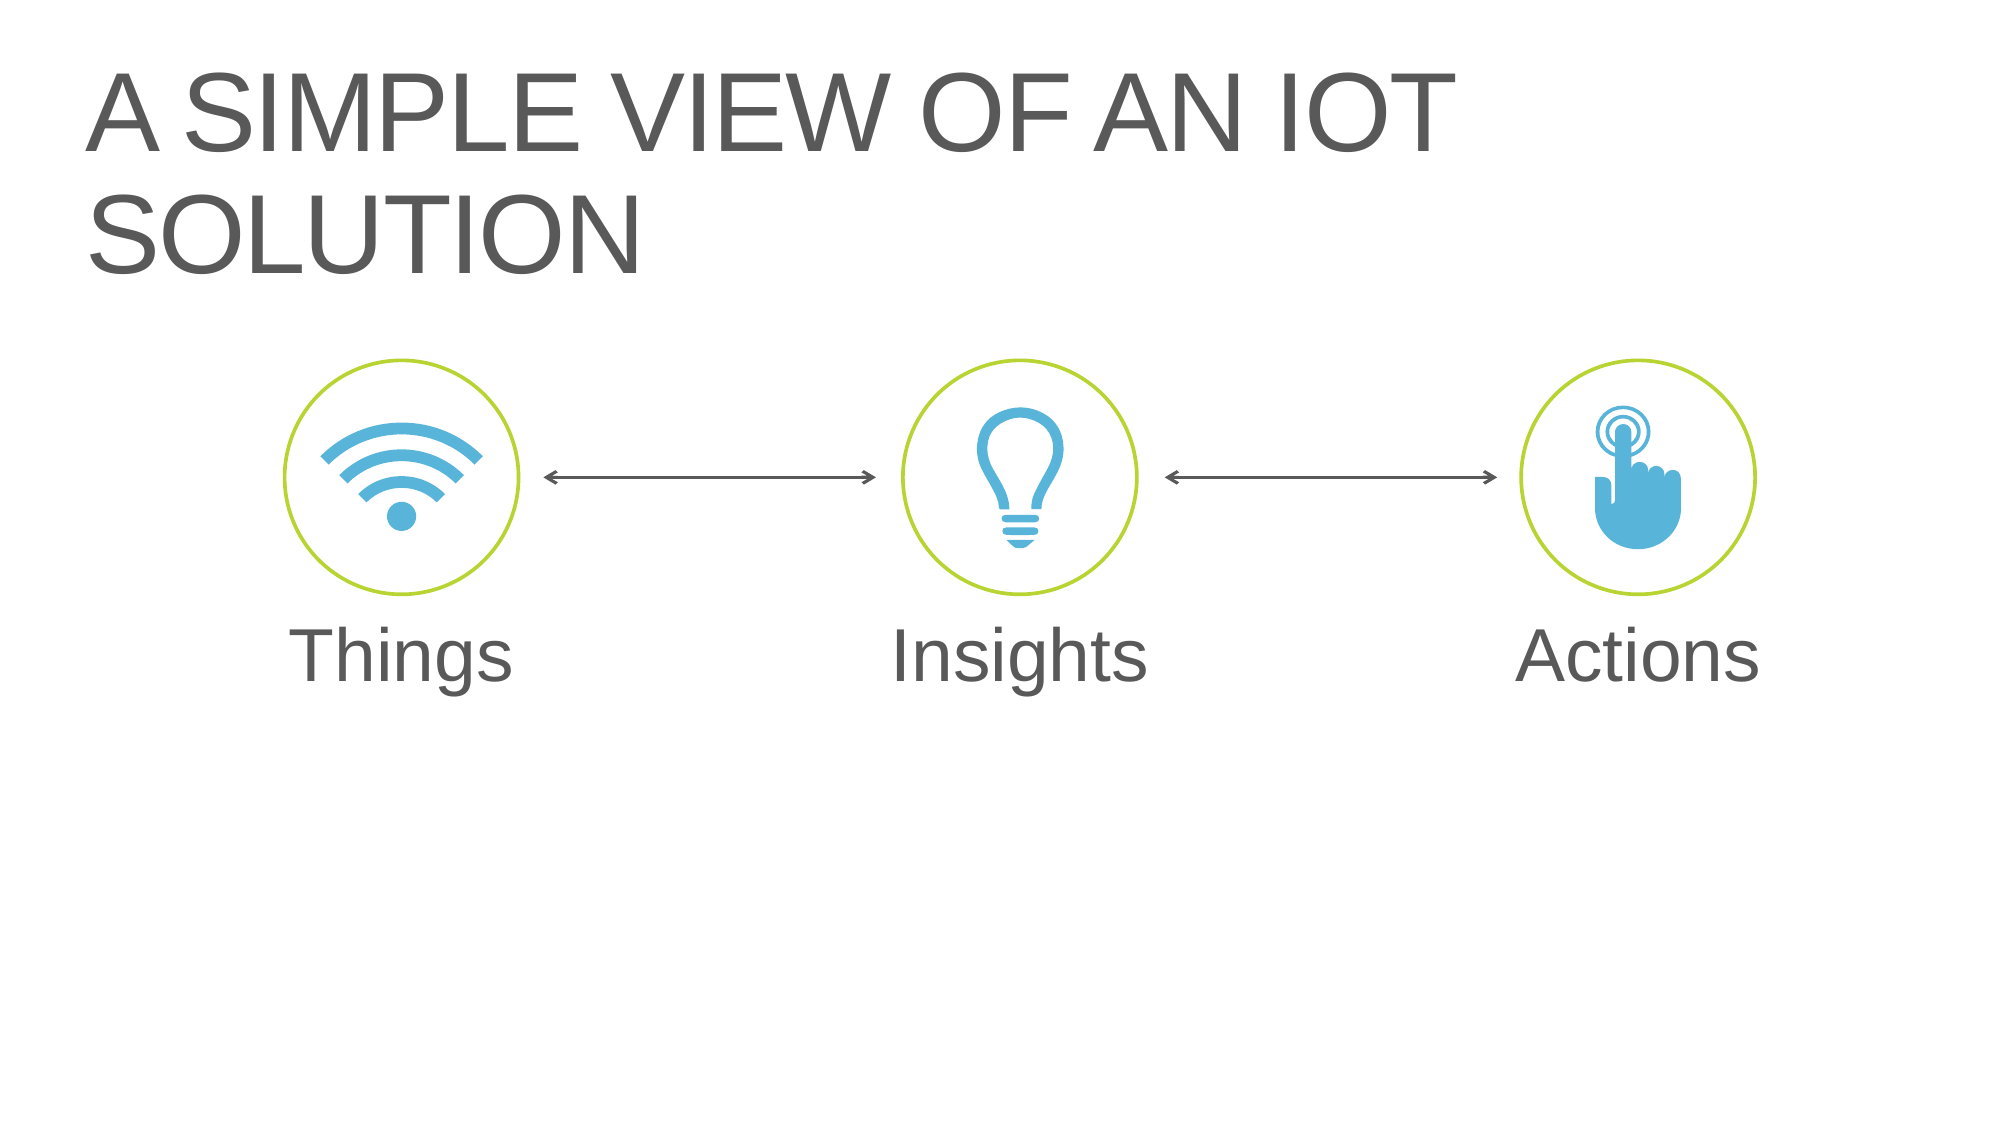

# A SIMPLE VIEW OF AN IOT SOLUTION

Things
Insights
Actions